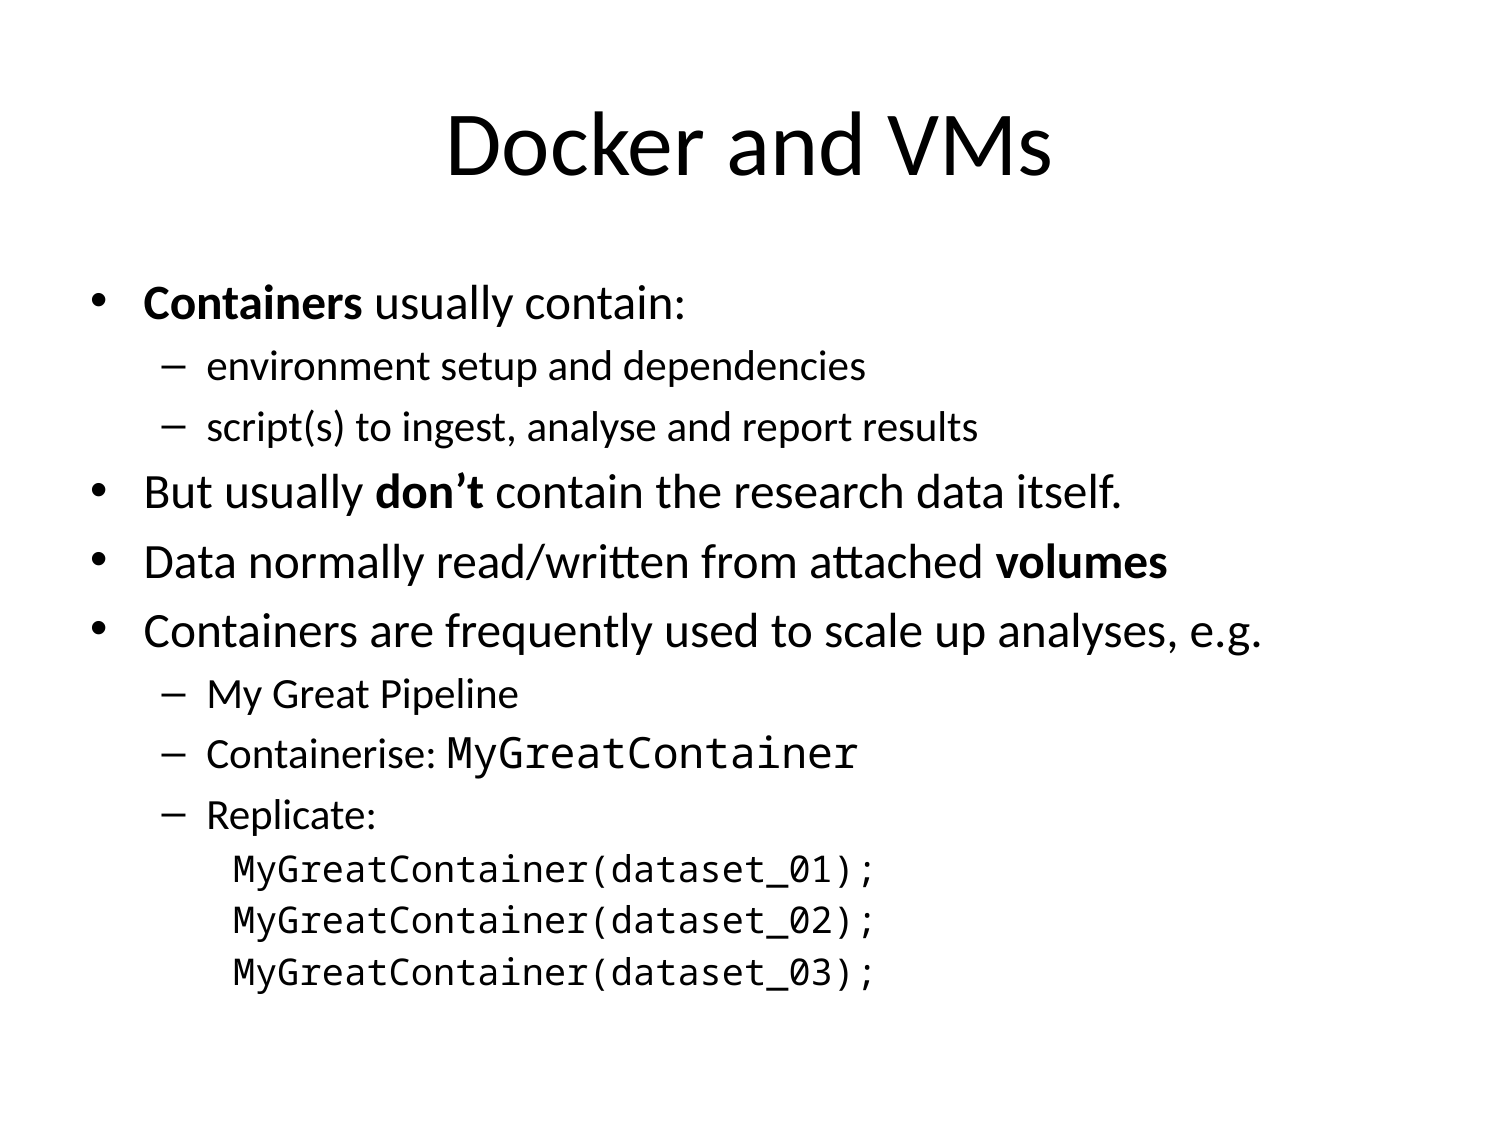

# Docker and VMs
Containers usually contain:
environment setup and dependencies
script(s) to ingest, analyse and report results
But usually don’t contain the research data itself.
Data normally read/written from attached volumes
Containers are frequently used to scale up analyses, e.g.
My Great Pipeline
Containerise: MyGreatContainer
Replicate:
MyGreatContainer(dataset_01);
MyGreatContainer(dataset_02);
MyGreatContainer(dataset_03);